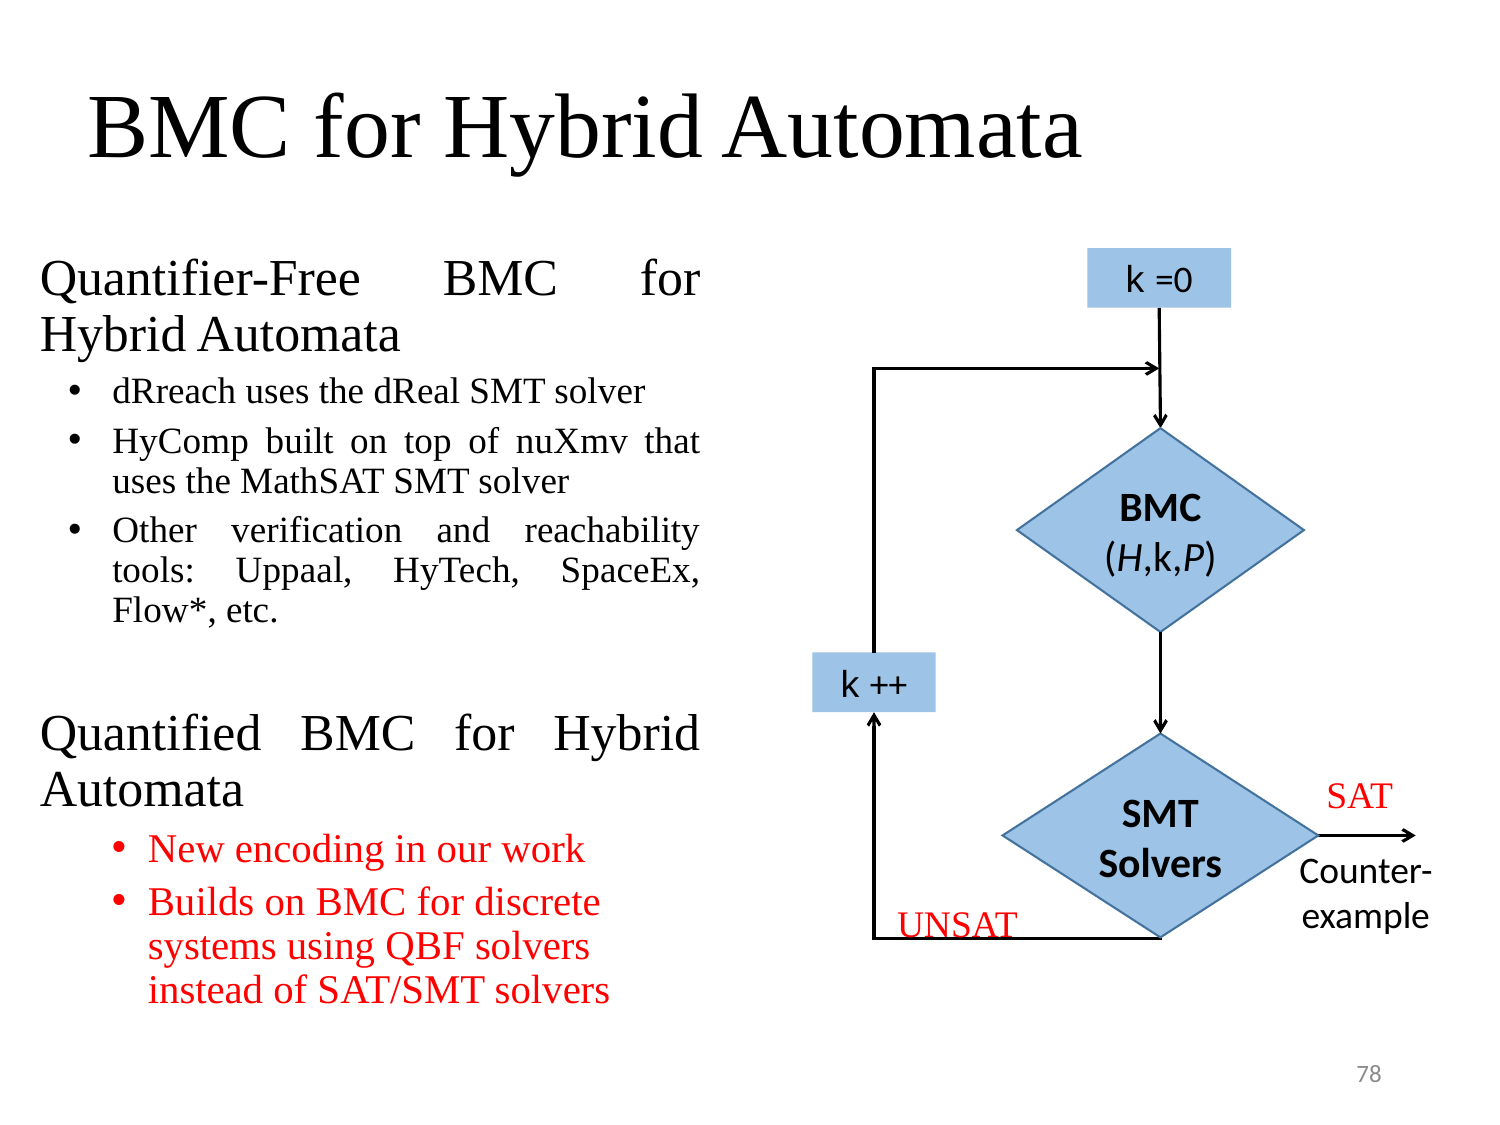

# BMC for Hybrid Automata
Quantifier-Free BMC for Hybrid Automata
dRreach uses the dReal SMT solver
HyComp built on top of nuXmv that uses the MathSAT SMT solver
Other verification and reachability tools: Uppaal, HyTech, SpaceEx, Flow*, etc.

Quantified BMC for Hybrid Automata
New encoding in our work
Builds on BMC for discrete systems using QBF solvers instead of SAT/SMT solvers

k =0
BMC
(H,k,P)
k ++
SMT Solvers
SAT
Counter-example
UNSAT
78